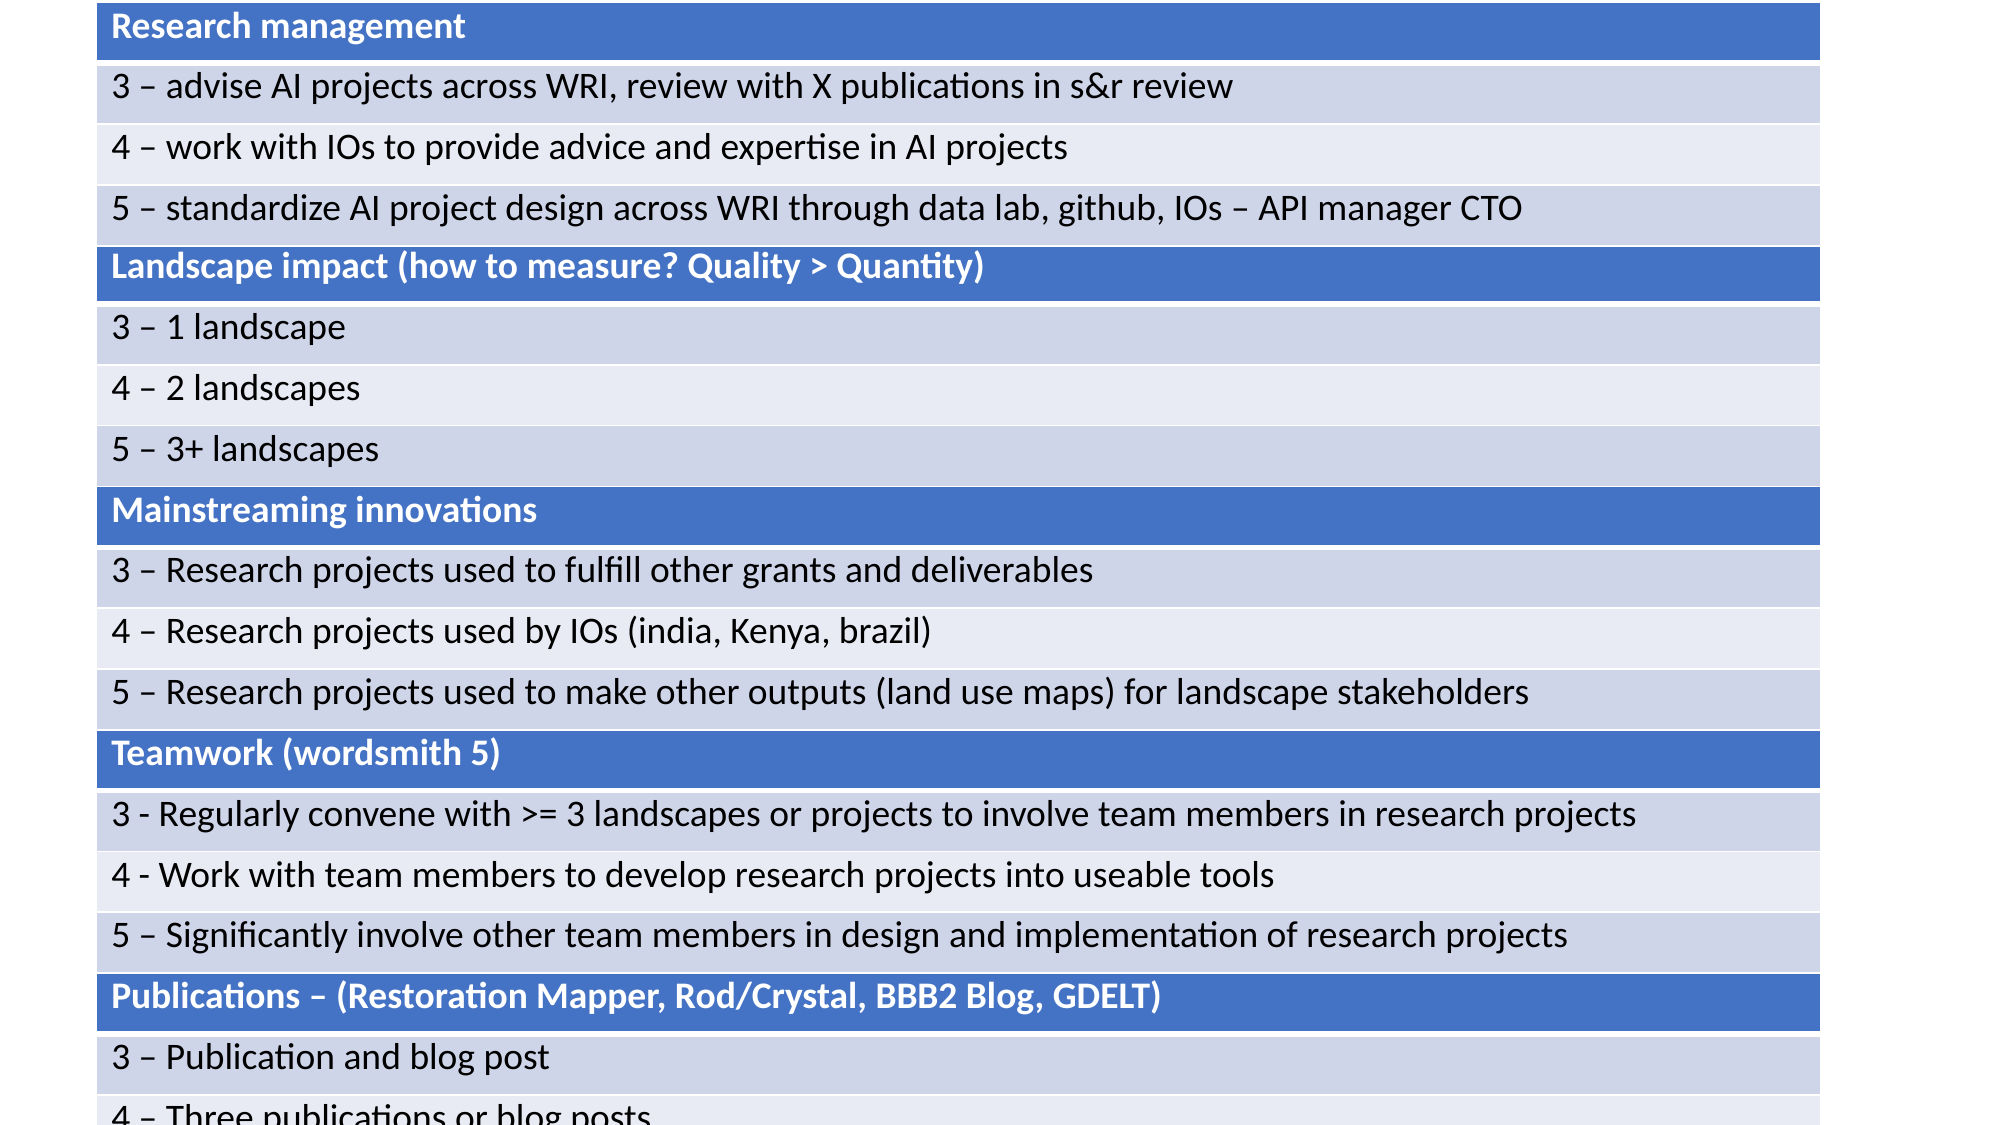

| Research management |
| --- |
| 3 – advise AI projects across WRI, review with X publications in s&r review |
| 4 – work with IOs to provide advice and expertise in AI projects |
| 5 – standardize AI project design across WRI through data lab, github, IOs – API manager CTO |
#
| Landscape impact (how to measure? Quality > Quantity) |
| --- |
| 3 – 1 landscape |
| 4 – 2 landscapes |
| 5 – 3+ landscapes |
| Mainstreaming innovations |
| --- |
| 3 – Research projects used to fulfill other grants and deliverables |
| 4 – Research projects used by IOs (india, Kenya, brazil) |
| 5 – Research projects used to make other outputs (land use maps) for landscape stakeholders |
| Teamwork (wordsmith 5) |
| --- |
| 3 - Regularly convene with >= 3 landscapes or projects to involve team members in research projects |
| 4 - Work with team members to develop research projects into useable tools |
| 5 – Significantly involve other team members in design and implementation of research projects |
| Publications – (Restoration Mapper, Rod/Crystal, BBB2 Blog, GDELT) |
| --- |
| 3 – Publication and blog post |
| 4 – Three publications or blog posts |
| 5 – Three publications or blog posts, at least one in a high impact journal |